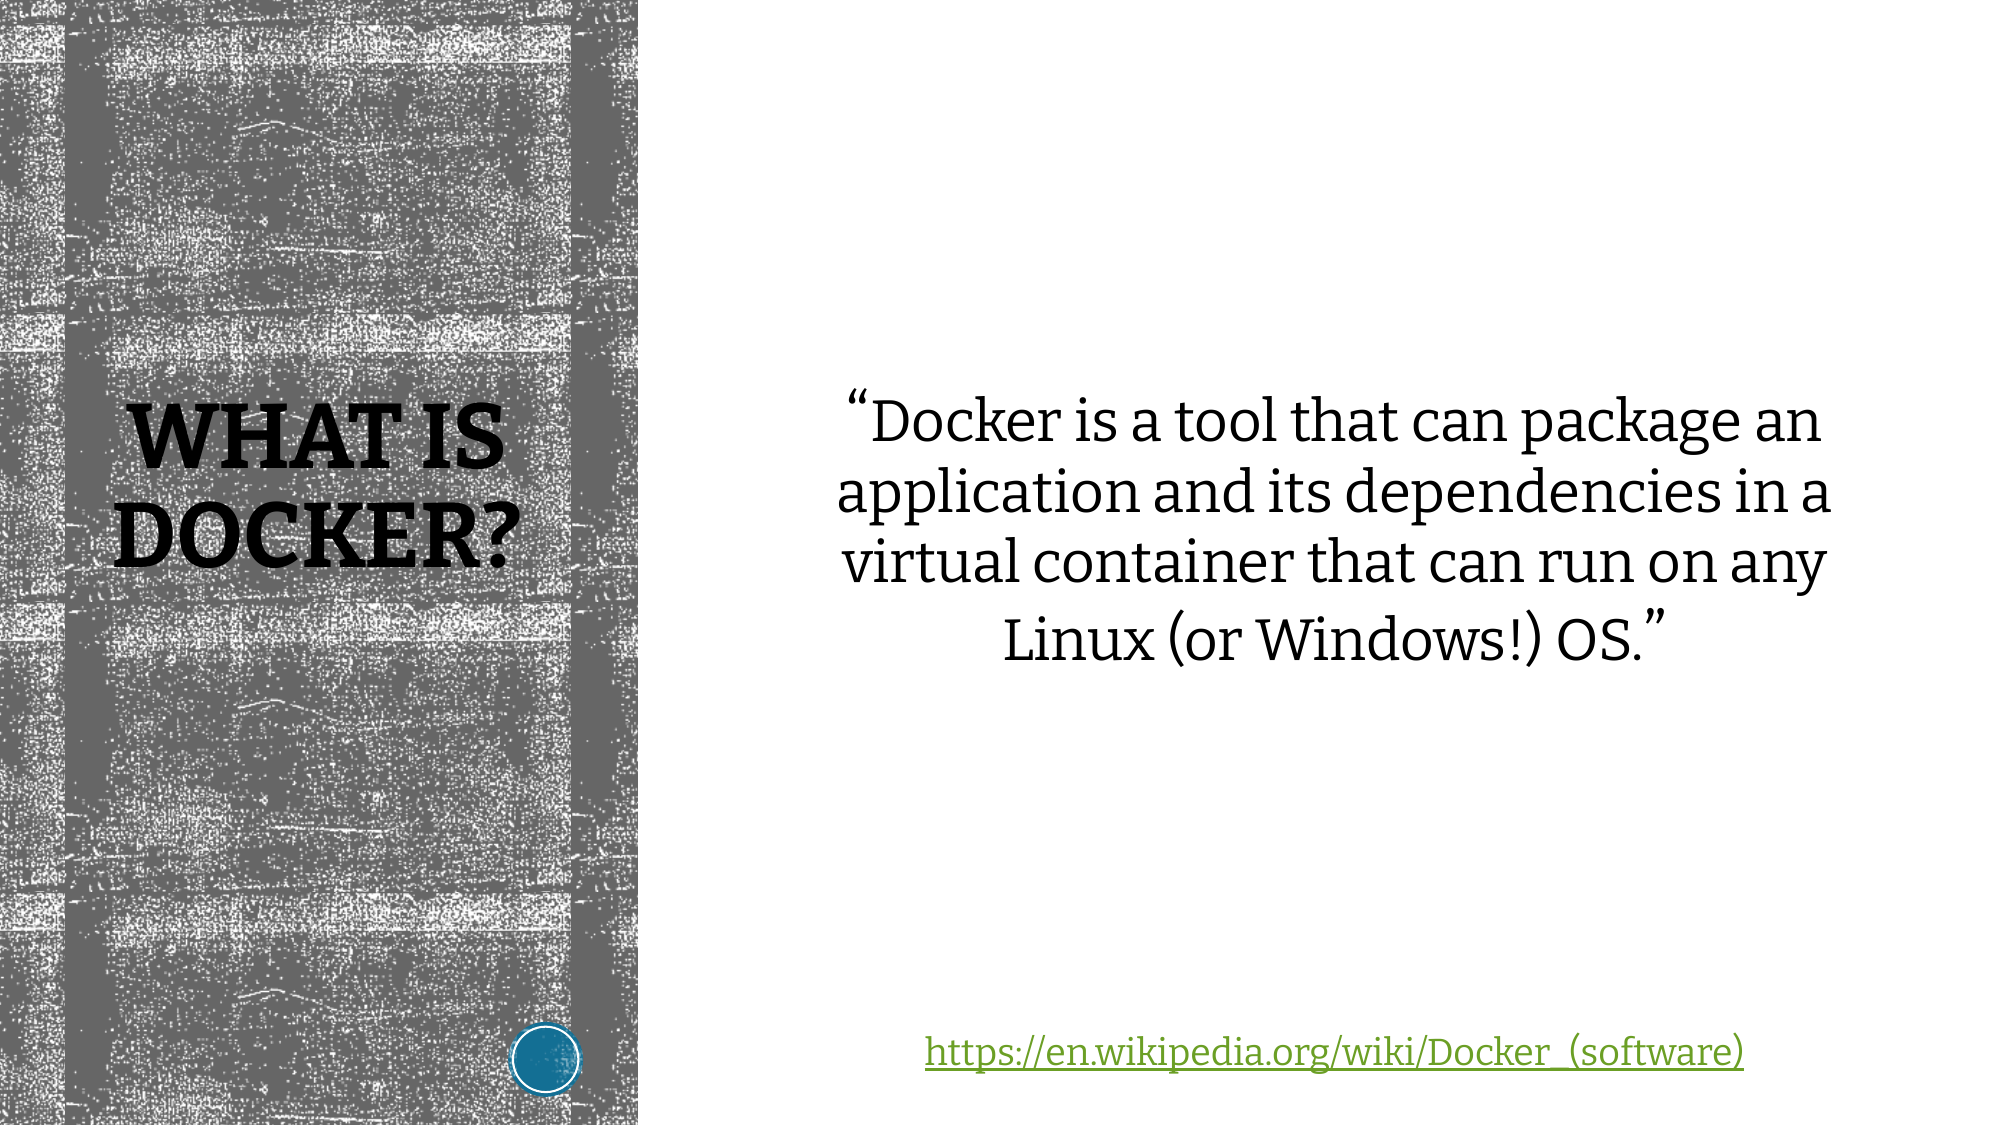

“Docker is a tool that can package an application and its dependencies in a virtual container that can run on any Linux (or Windows!) OS.”
# WHAT IS Docker?
https://en.wikipedia.org/wiki/Docker_(software)